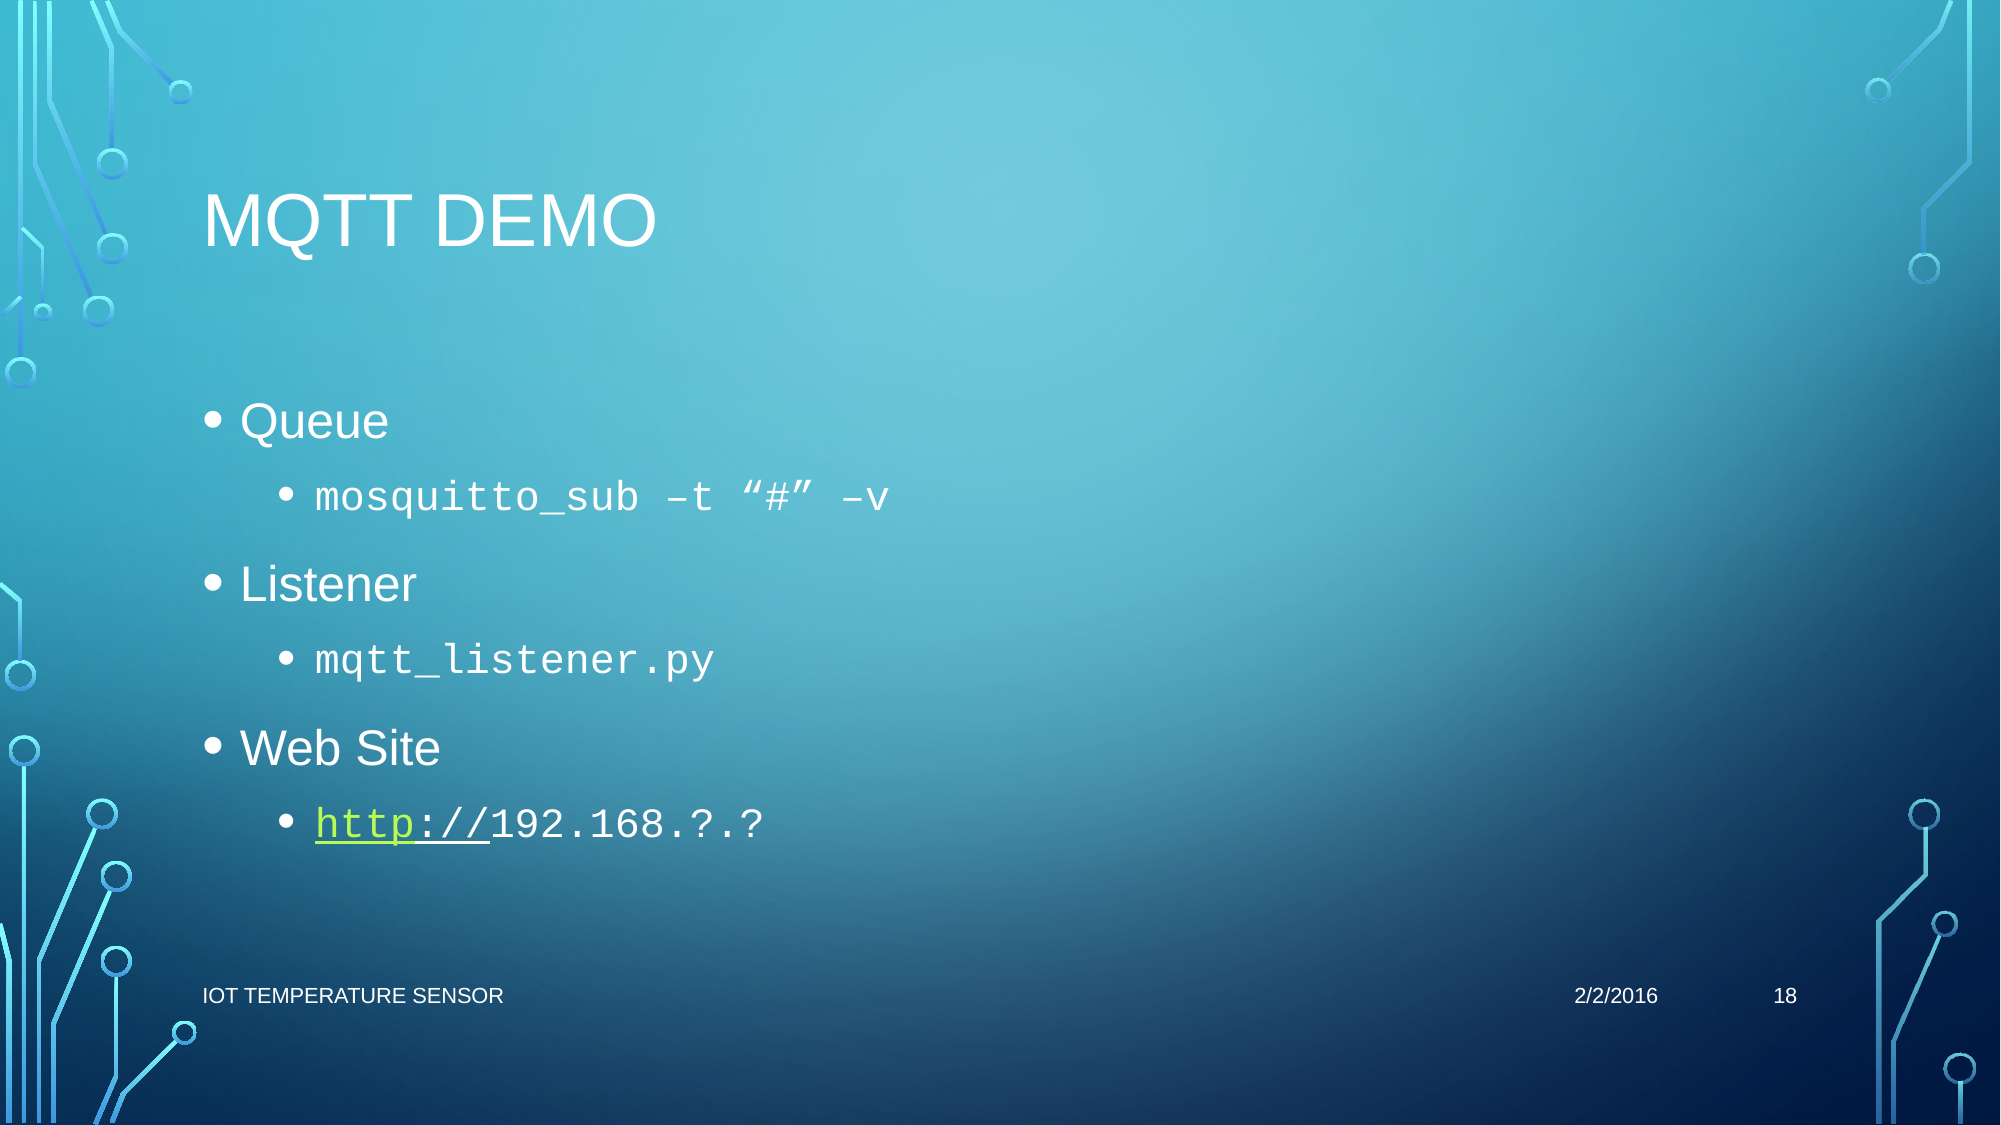

# MqTT Demo
Queue
mosquitto_sub –t “#” –v
Listener
mqtt_listener.py
Web Site
http://192.168.?.?

18
IoT Temperature Sensor
2/2/2016